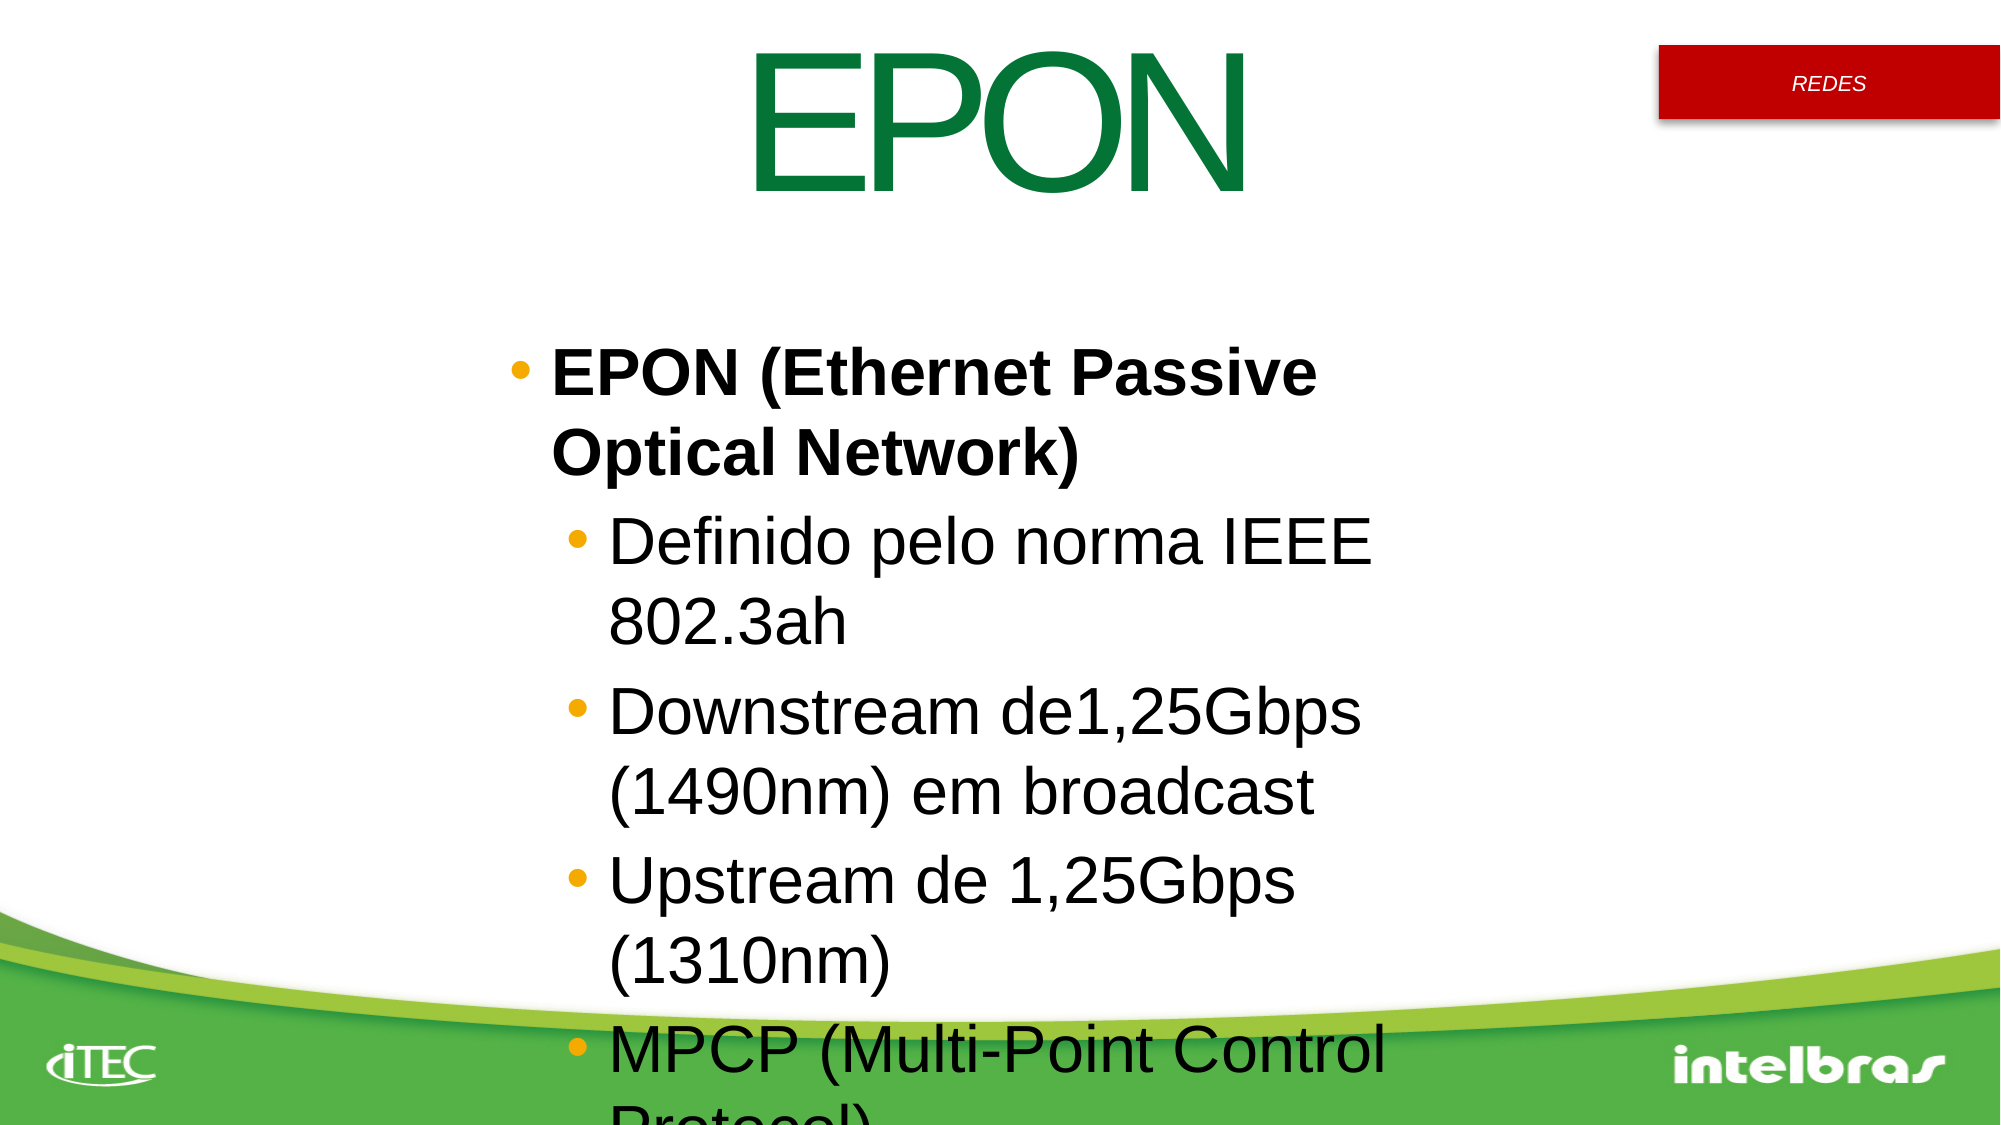

EPON

EPON (Ethernet Passive Optical Network)
Definido pelo norma IEEE 802.3ah
Downstream de1,25Gbps (1490nm) em broadcast
Upstream de 1,25Gbps (1310nm)
MPCP (Multi-Point Control Protocol)